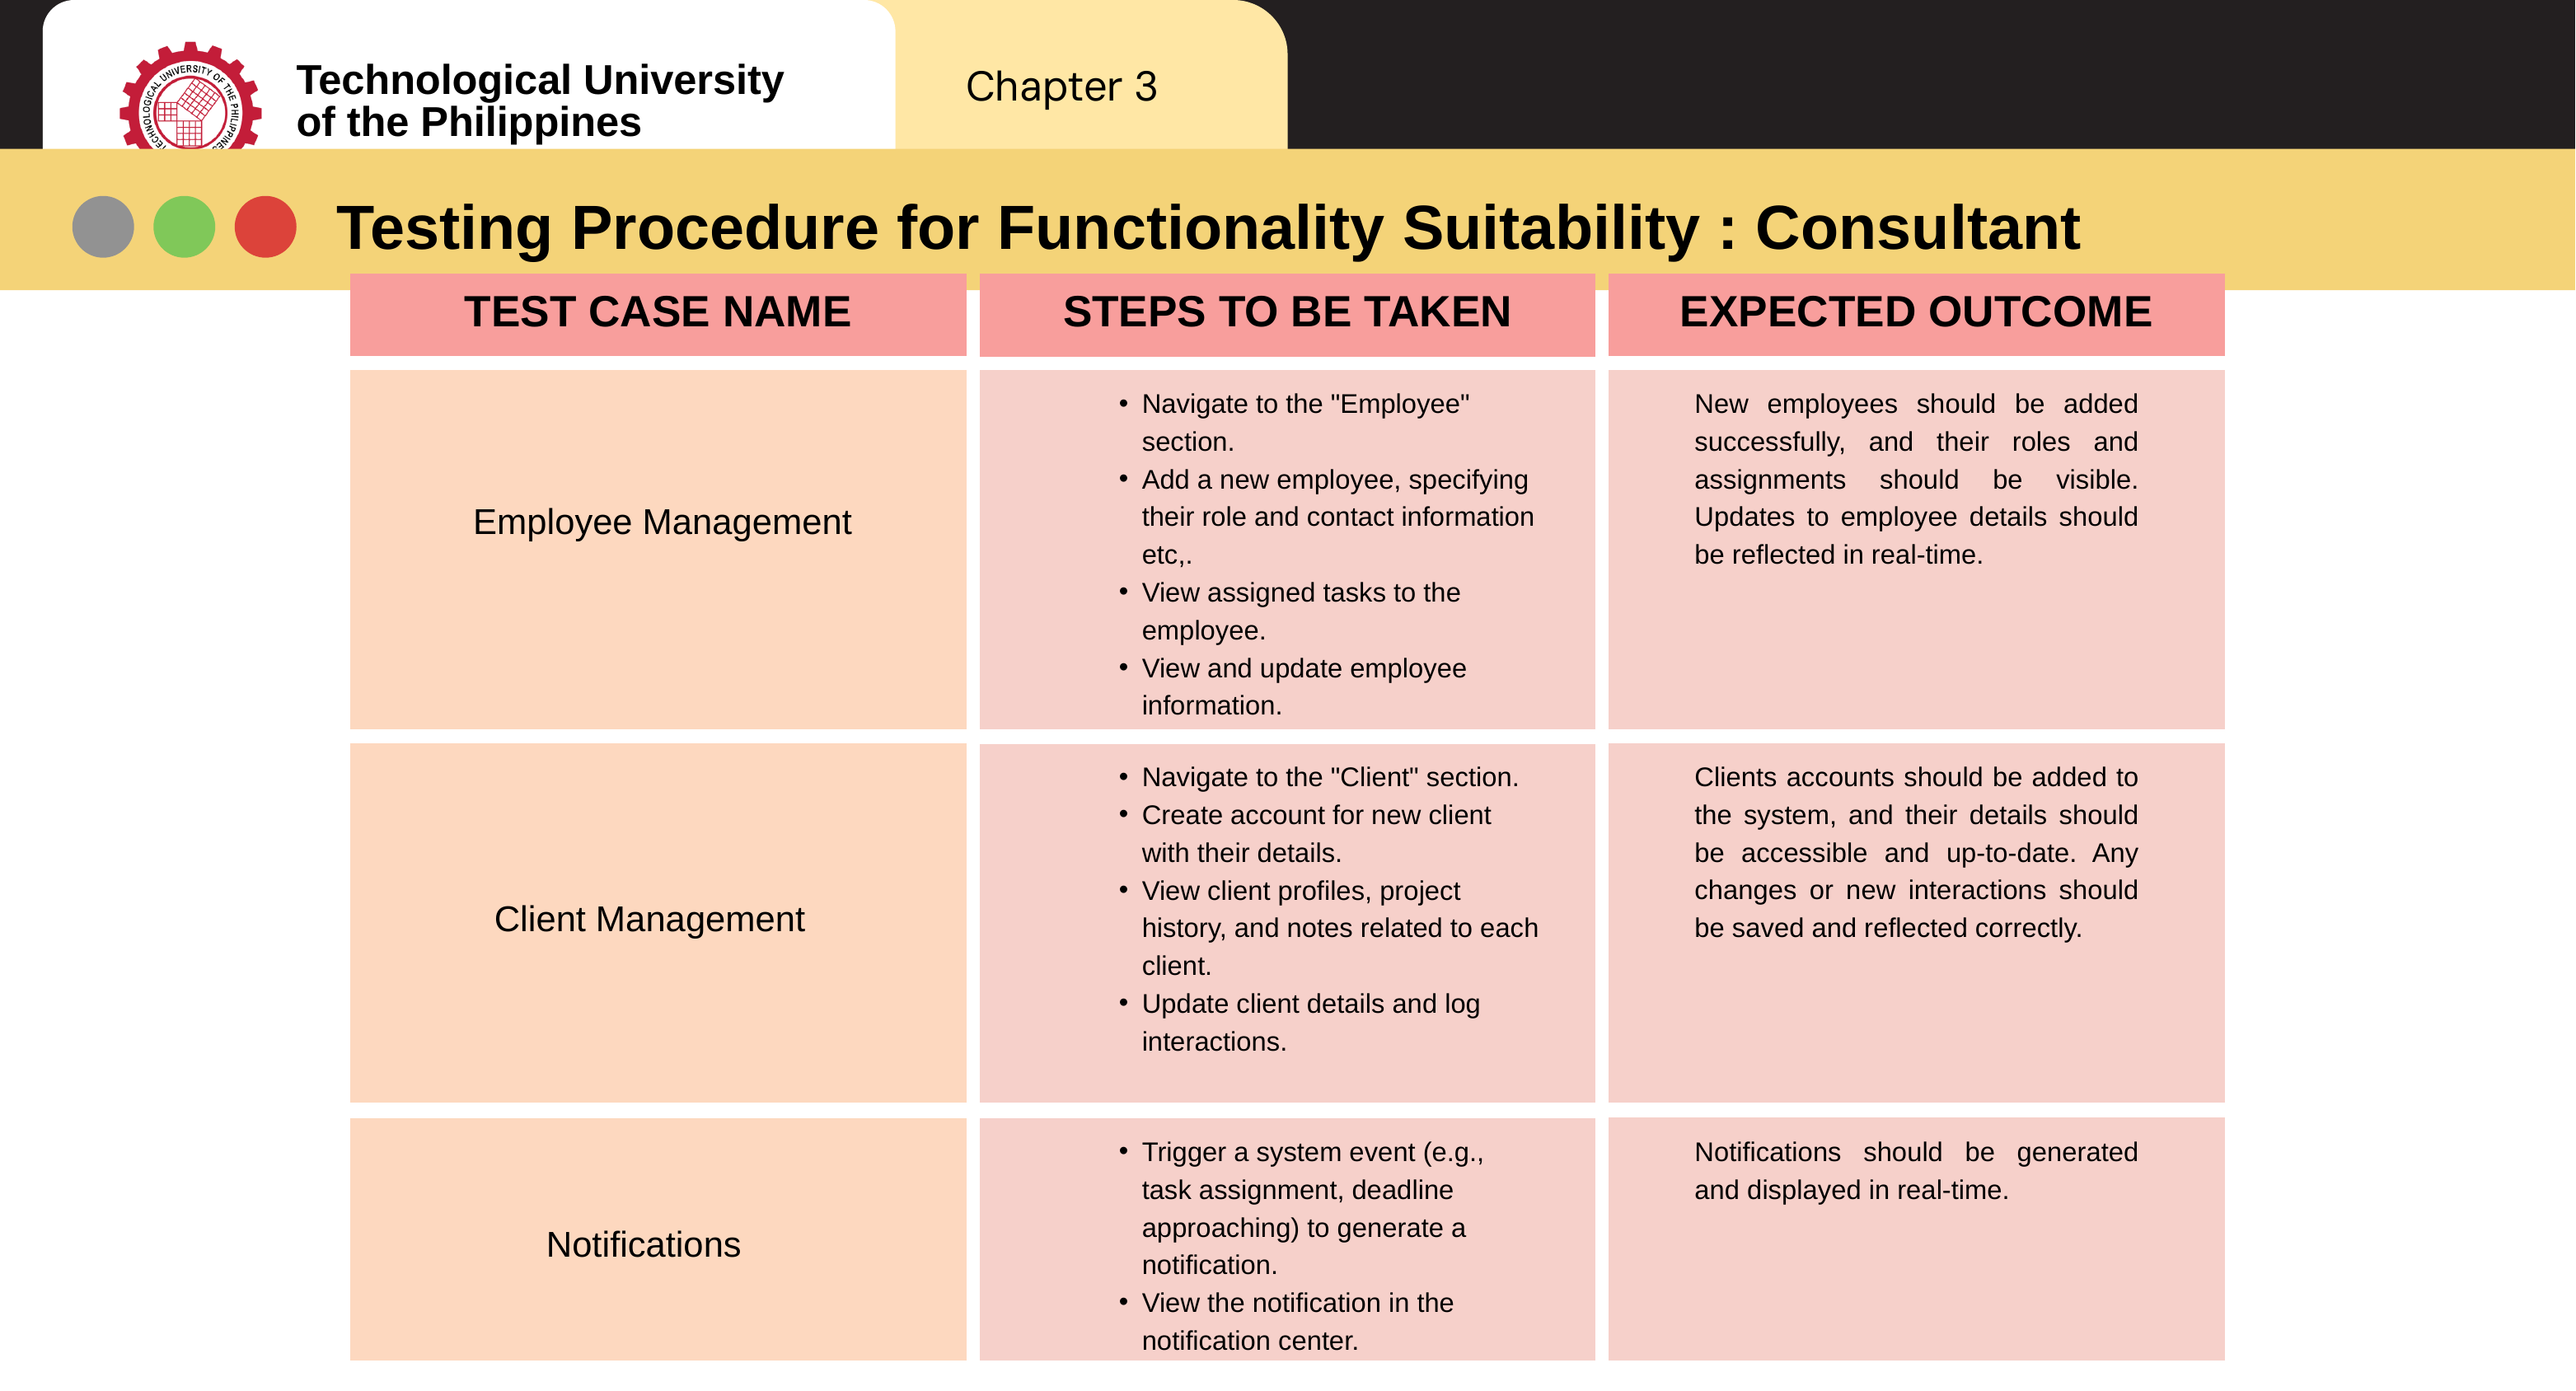

Technological University of the Philippines
Chapter 3

Testing Procedure for Functionality Suitability : Consultant

TEST CASE NAME

EXPECTED OUTCOME

STEPS TO BE TAKEN

Navigate to the "Employee" section.
Add a new employee, specifying their role and contact information etc,.
View assigned tasks to the employee.
View and update employee information.

New employees should be added successfully, and their roles and assignments should be visible. Updates to employee details should be reflected in real-time.

Employee Management

Clients accounts should be added to the system, and their details should be accessible and up-to-date. Any changes or new interactions should be saved and reflected correctly.

Navigate to the "Client" section.
Create account for new client with their details.
View client profiles, project history, and notes related to each client.
Update client details and log interactions.

Client Management

Notifications should be generated and displayed in real-time.
Trigger a system event (e.g., task assignment, deadline approaching) to generate a notification.
View the notification in the notification center.

Notifications